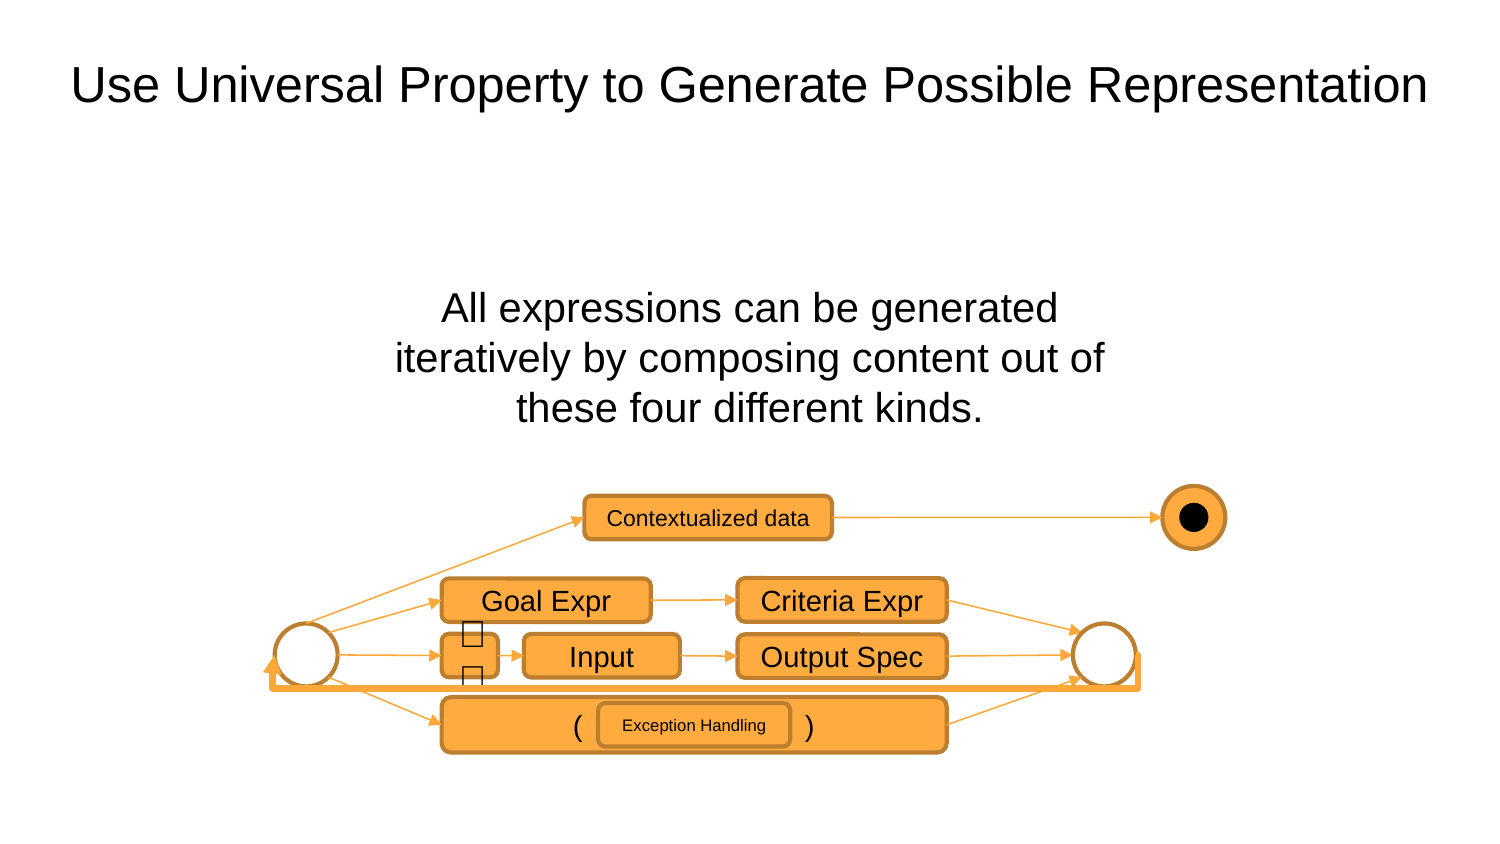

# Use Universal Property to Generate Possible Representation
All expressions can be generated iteratively by composing content out of these four different kinds.

Contextualized data
Criteria Expr
Goal Expr

𝜆
Input
Output Spec
(                           )
Exception Handling